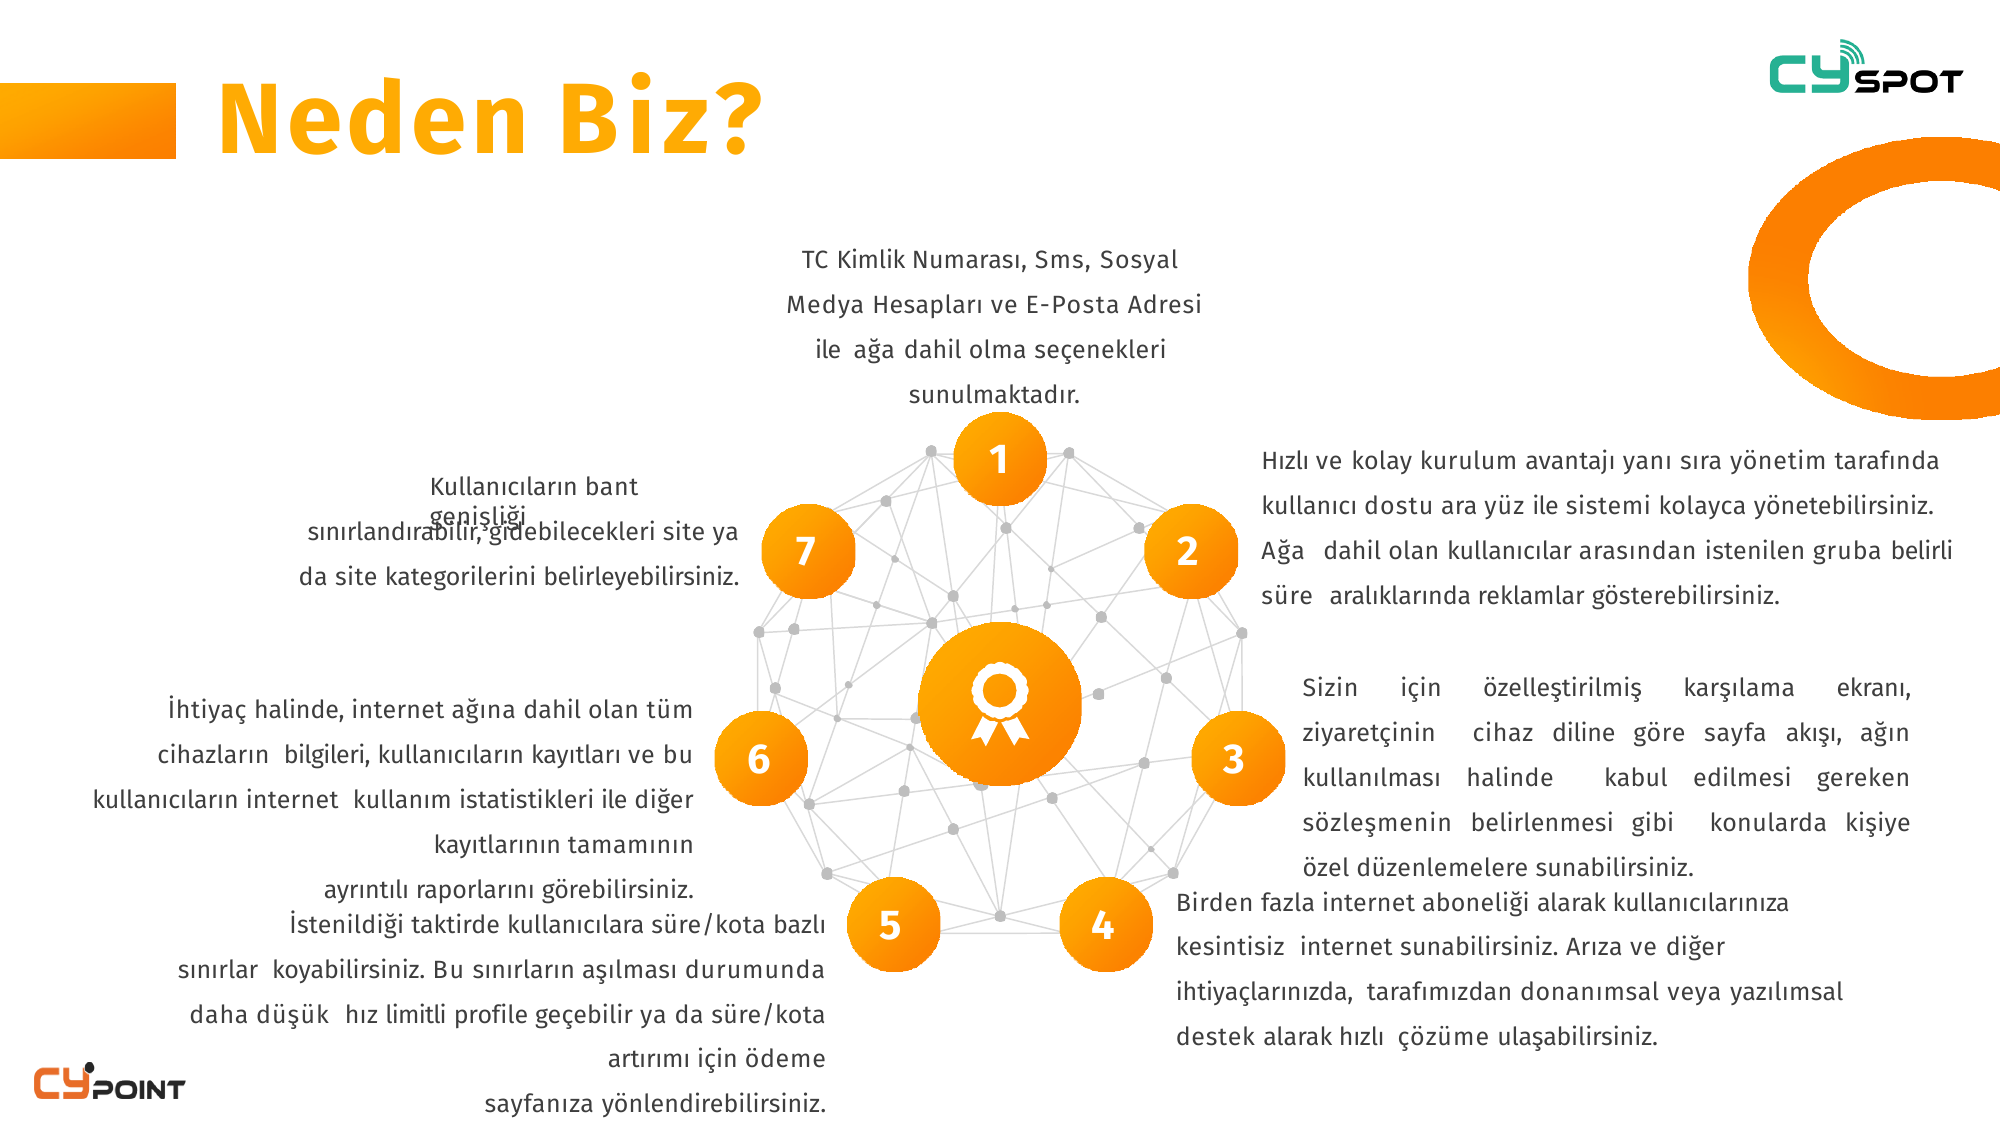

# Neden Biz?

TC Kimlik Numarası, Sms, Sosyal  Medya Hesapları ve E-Posta Adresi ile  ağa dahil olma seçenekleri  sunulmaktadır.

Hızlı ve kolay kurulum avantajı yanı sıra yönetim tarafında  kullanıcı dostu ara yüz ile sistemi kolayca yönetebilirsiniz. Ağa  dahil olan kullanıcılar arasından istenilen gruba belirli süre  aralıklarında reklamlar gösterebilirsiniz.
1
Kullanıcıların bant genişliği
sınırlandırabilir, gidebilecekleri site ya
da site kategorilerini belirleyebilirsiniz.
7
2
Sizin için özelleştirilmiş karşılama ekranı, ziyaretçinin  cihaz diline göre sayfa akışı, ağın kullanılması halinde  kabul edilmesi gereken sözleşmenin belirlenmesi gibi  konularda kişiye özel düzenlemelere sunabilirsiniz.

İhtiyaç halinde, internet ağına dahil olan tüm cihazların  bilgileri, kullanıcıların kayıtları ve bu kullanıcıların internet  kullanım istatistikleri ile diğer kayıtlarının tamamının
ayrıntılı raporlarını görebilirsiniz.
6
3
Birden fazla internet aboneliği alarak kullanıcılarınıza kesintisiz  internet sunabilirsiniz. Arıza ve diğer ihtiyaçlarınızda,  tarafımızdan donanımsal veya yazılımsal destek alarak hızlı  çözüme ulaşabilirsiniz.
İstenildiği taktirde kullanıcılara süre/kota bazlı sınırlar  koyabilirsiniz. Bu sınırların aşılması durumunda daha düşük  hız limitli profile geçebilir ya da süre/kota artırımı için ödeme
sayfanıza yönlendirebilirsiniz.
5
4